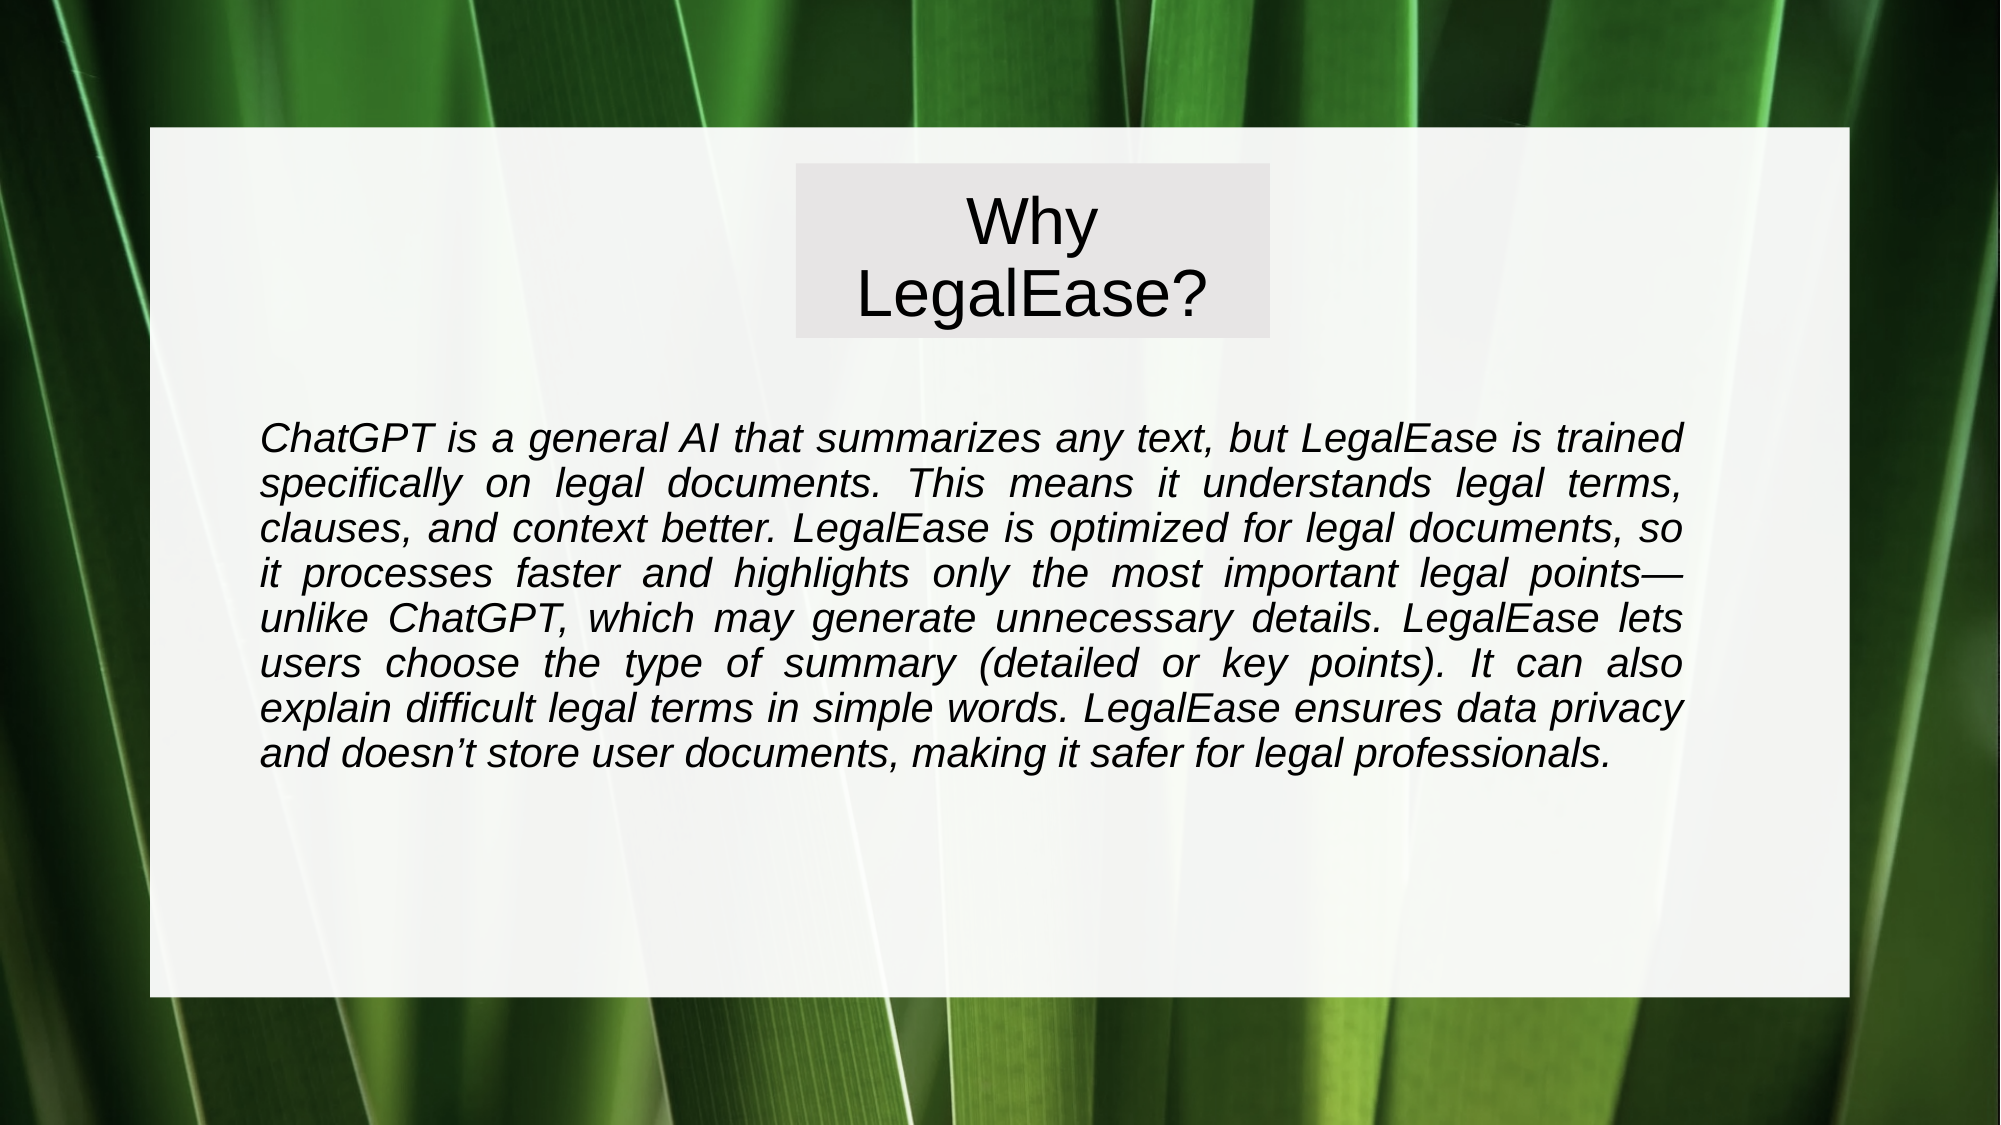

# Why LegalEase?
ChatGPT is a general AI that summarizes any text, but LegalEase is trained specifically on legal documents. This means it understands legal terms, clauses, and context better. LegalEase is optimized for legal documents, so it processes faster and highlights only the most important legal points—unlike ChatGPT, which may generate unnecessary details. LegalEase lets users choose the type of summary (detailed or key points). It can also explain difficult legal terms in simple words. LegalEase ensures data privacy and doesn’t store user documents, making it safer for legal professionals.